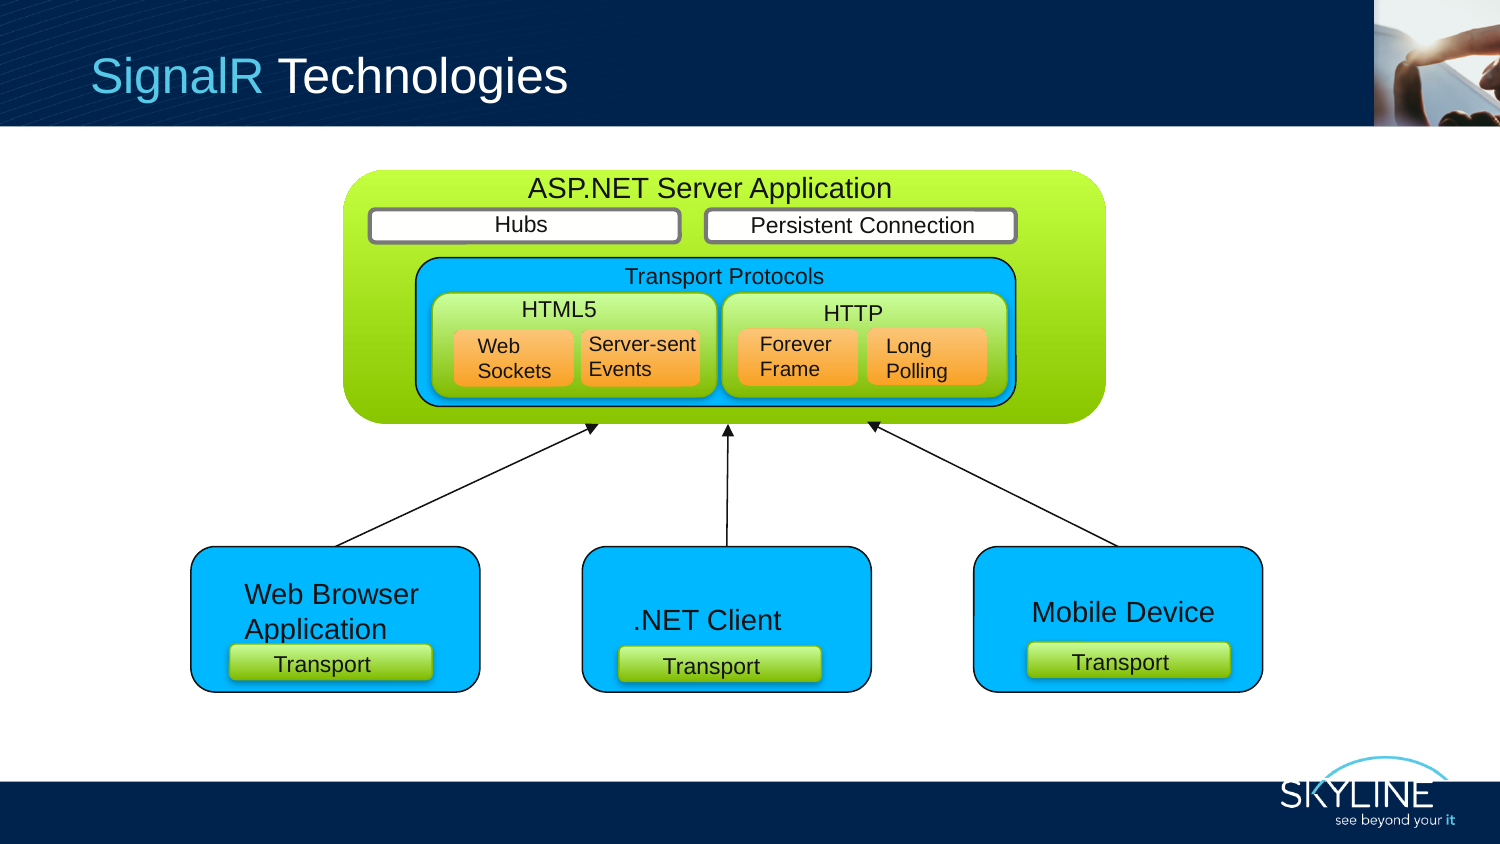

# SignalR Technologies
ASP.NET Server Application

Hubs
Persistent Connection

Transport Protocols

HTML5
HTTP

Forever Frame
Server-sent Events
Web Sockets
Long Polling

Web Browser Application

.NET Client

Mobile Device
Transport

Transport

Transport